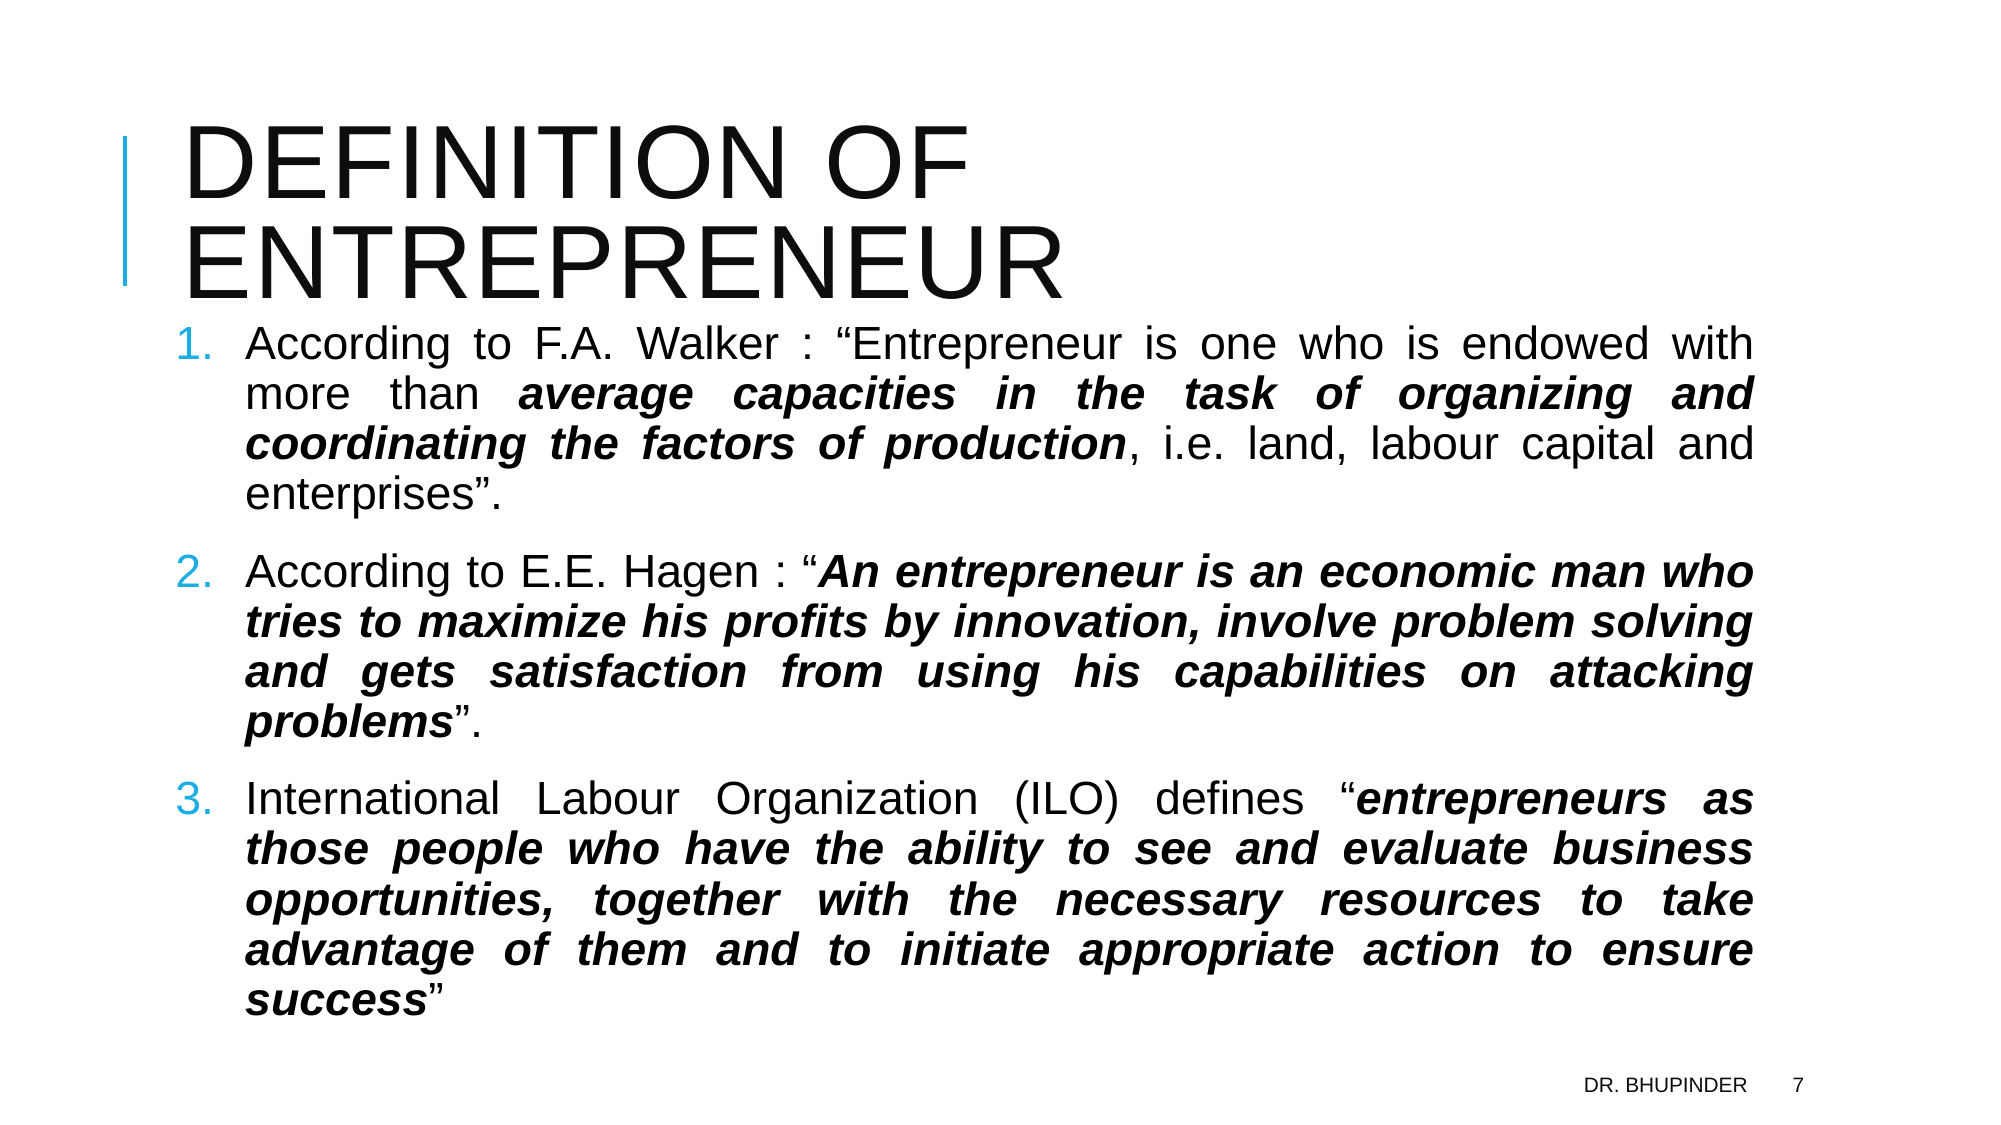

# DEFINITION OF ENTREPRENEUR
According to F.A. Walker : “Entrepreneur is one who is endowed with more than average capacities in the task of organizing and coordinating the factors of production, i.e. land, labour capital and enterprises”.
According to E.E. Hagen : “An entrepreneur is an economic man who tries to maximize his profits by innovation, involve problem solving and gets satisfaction from using his capabilities on attacking problems”.
International Labour Organization (ILO) defines “entrepreneurs as those people who have the ability to see and evaluate business opportunities, together with the necessary resources to take advantage of them and to initiate appropriate action to ensure success”
DR. BHUPINDER
7